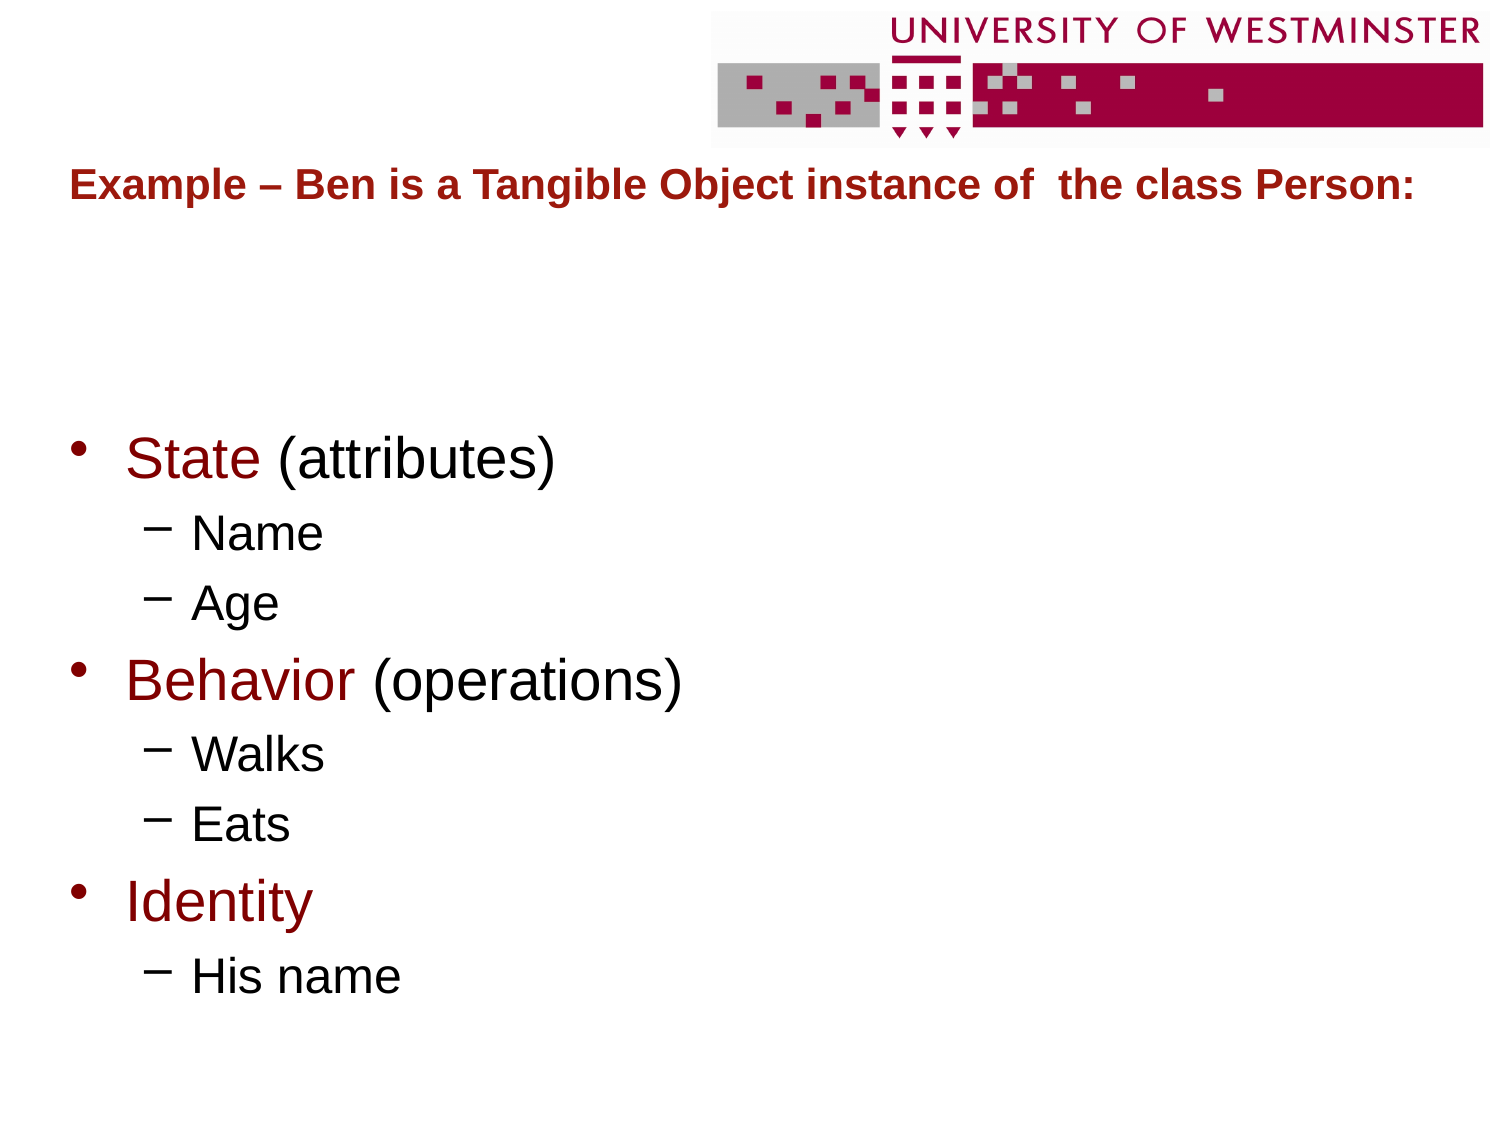

# Example – Ben is a Tangible Object instance of  the class Person:
State (attributes)
Name
Age
Behavior (operations)
Walks
Eats
Identity
His name